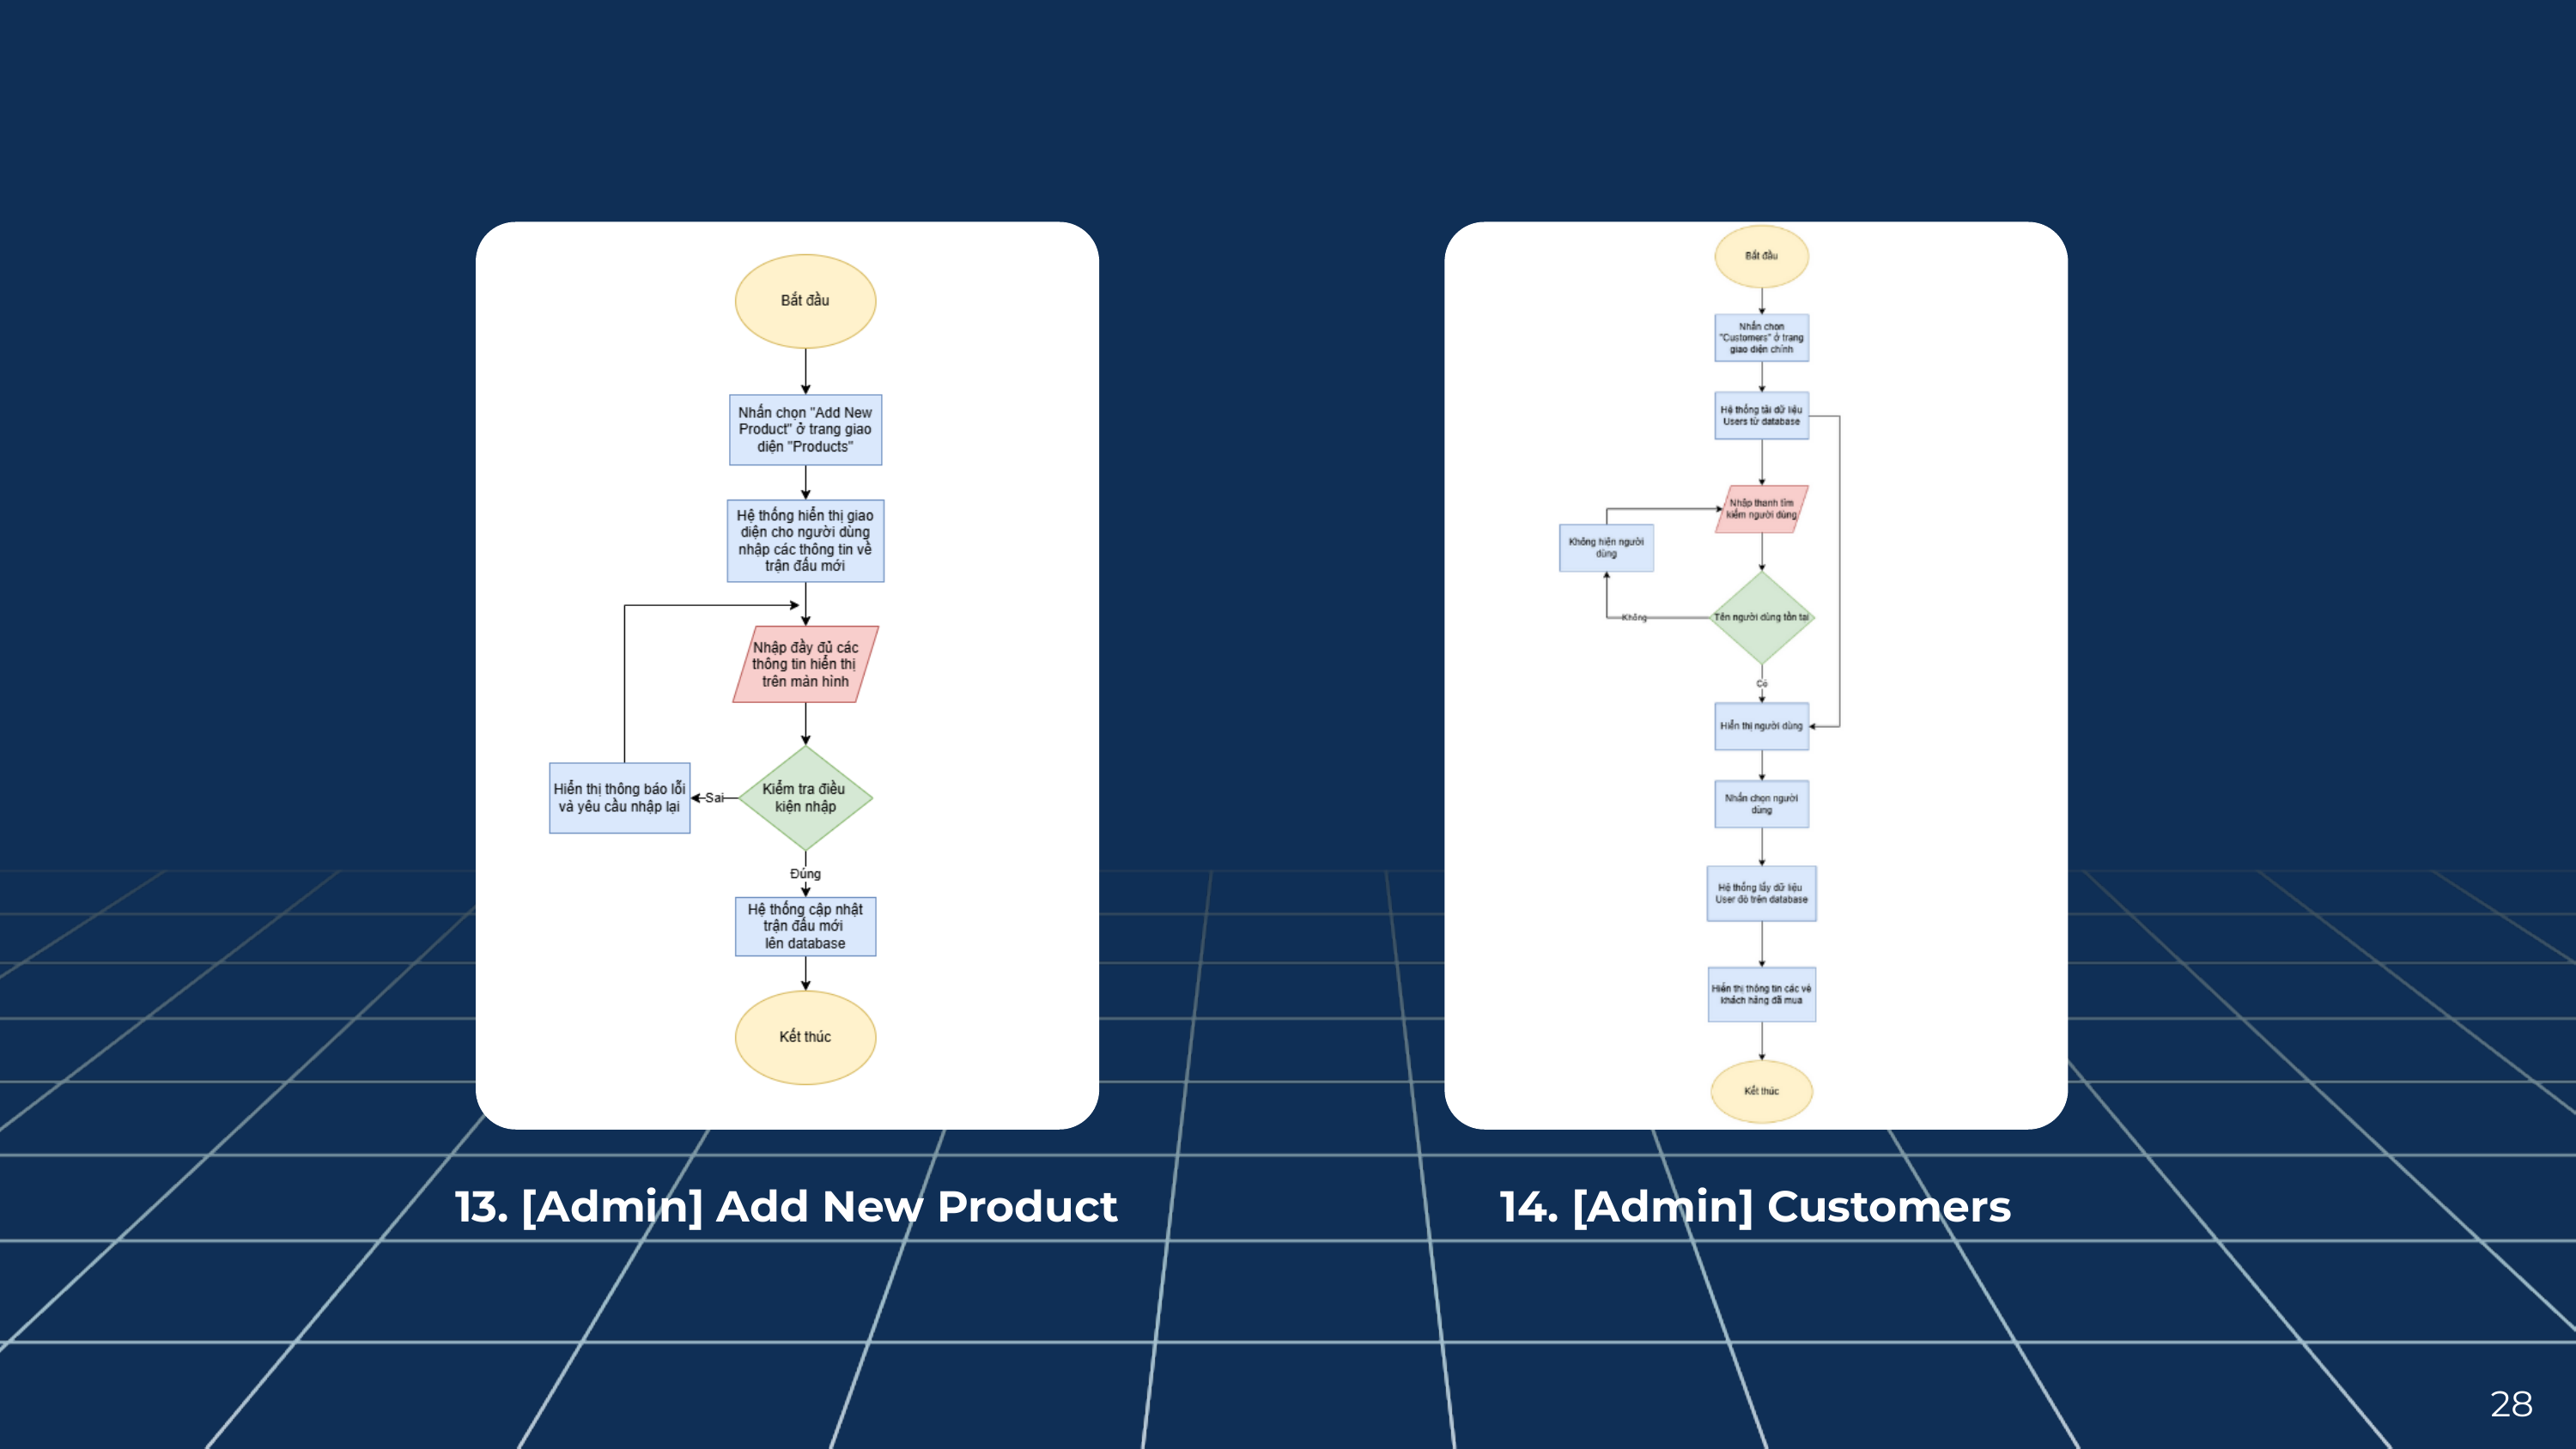

13. [Admin] Add New Product
14. [Admin] Customers
28